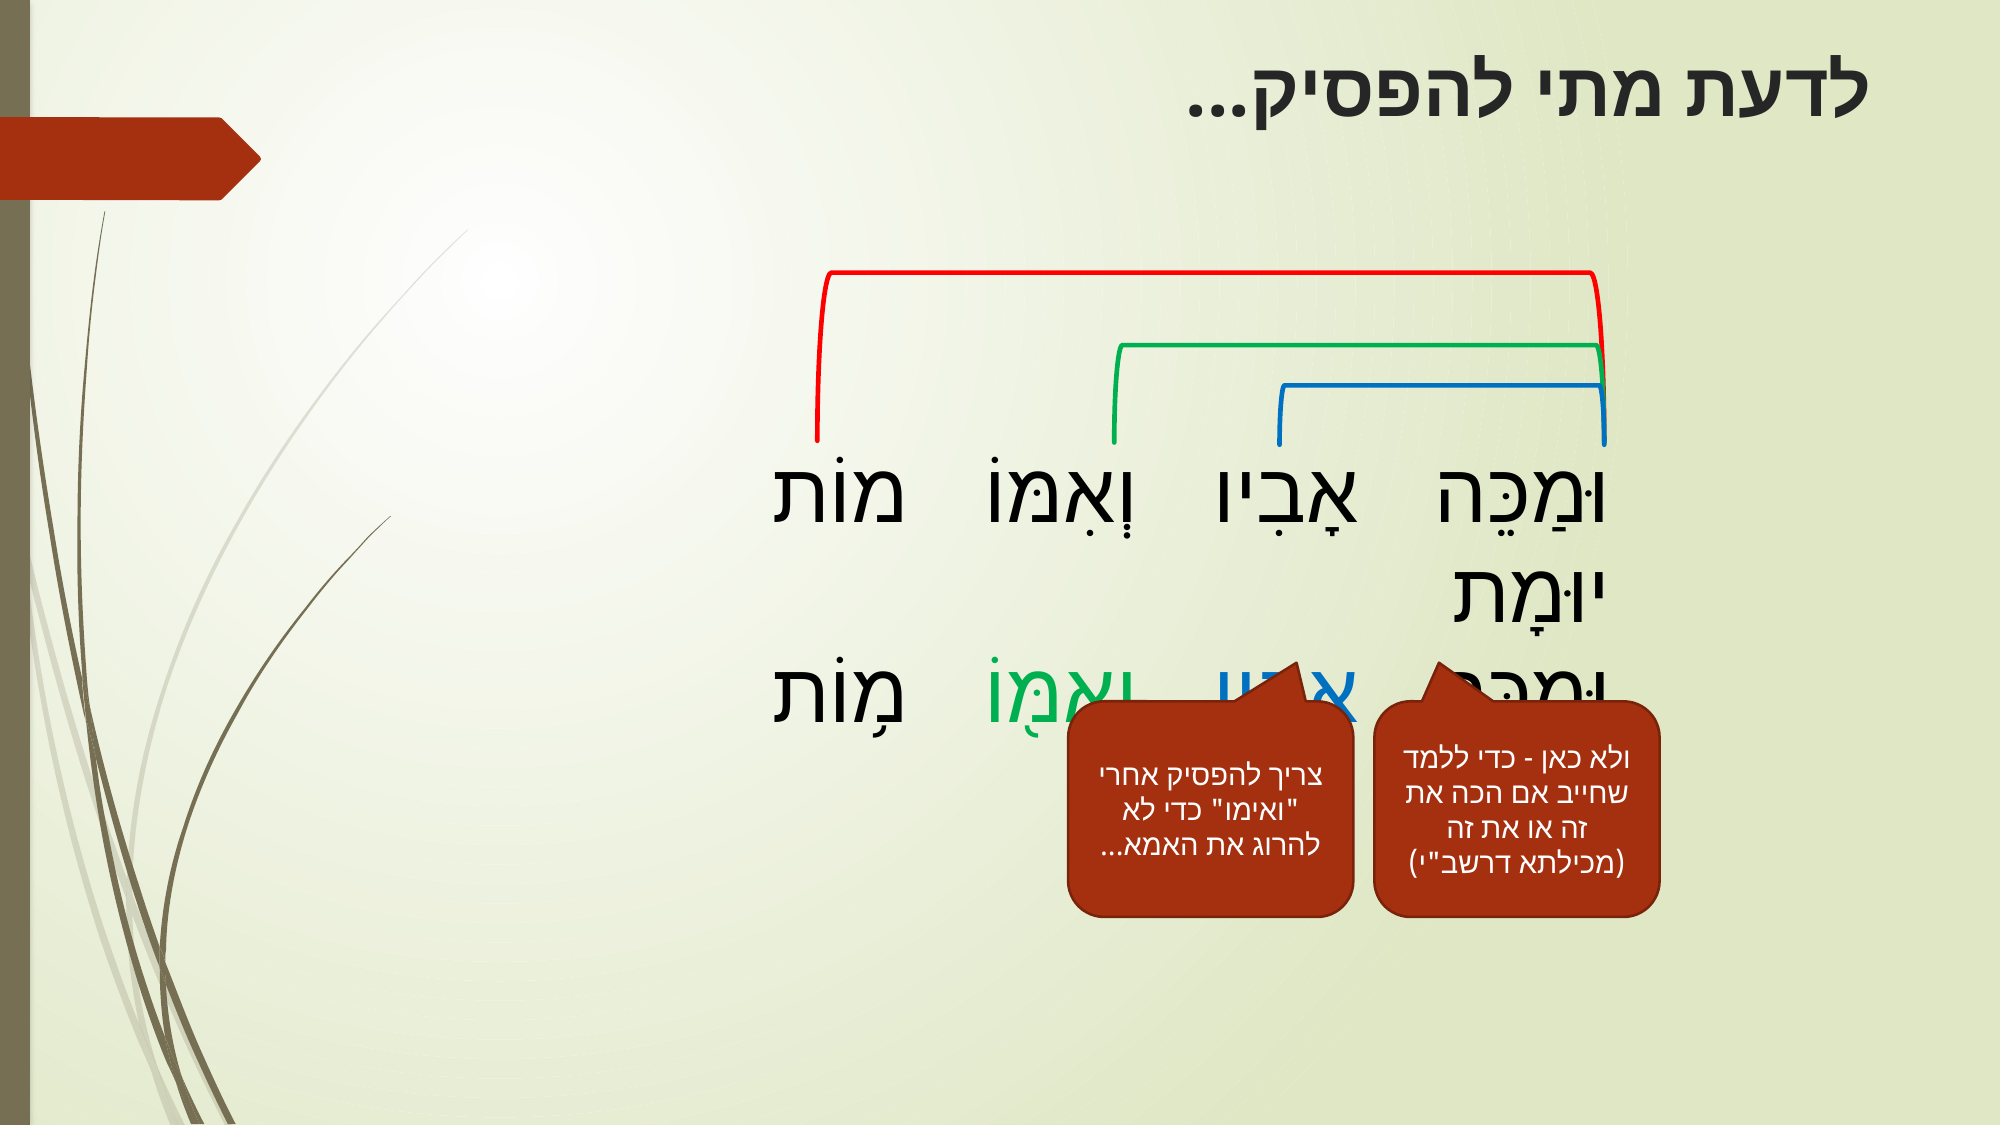

# לדעת מתי להפסיק...

וּמַכֵּה אָבִיו וְאִמּוֹ מוֹת יוּמָת
וּמַכֵּ֥ה אָבִ֛יו וְאִמּ֖וֹ מ֥וֹת יוּמָֽת
צריך להפסיק אחרי "ואימו" כדי לא להרוג את האמא...
ולא כאן - כדי ללמד שחייב אם הכה את זה או את זה (מכילתא דרשב"י)